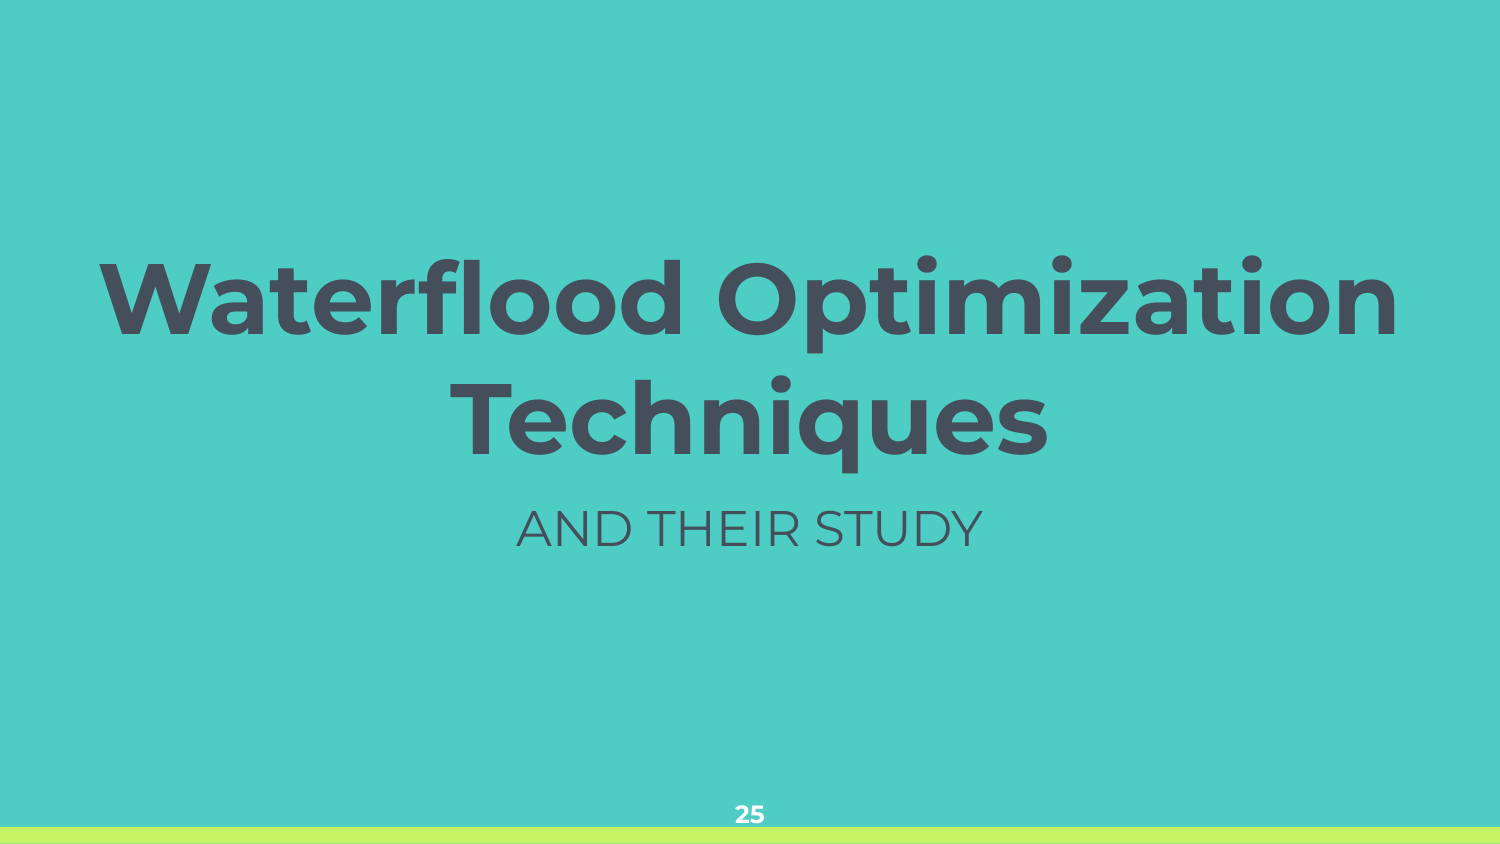

Waterflood Optimization
Techniques
AND THEIR STUDY

25